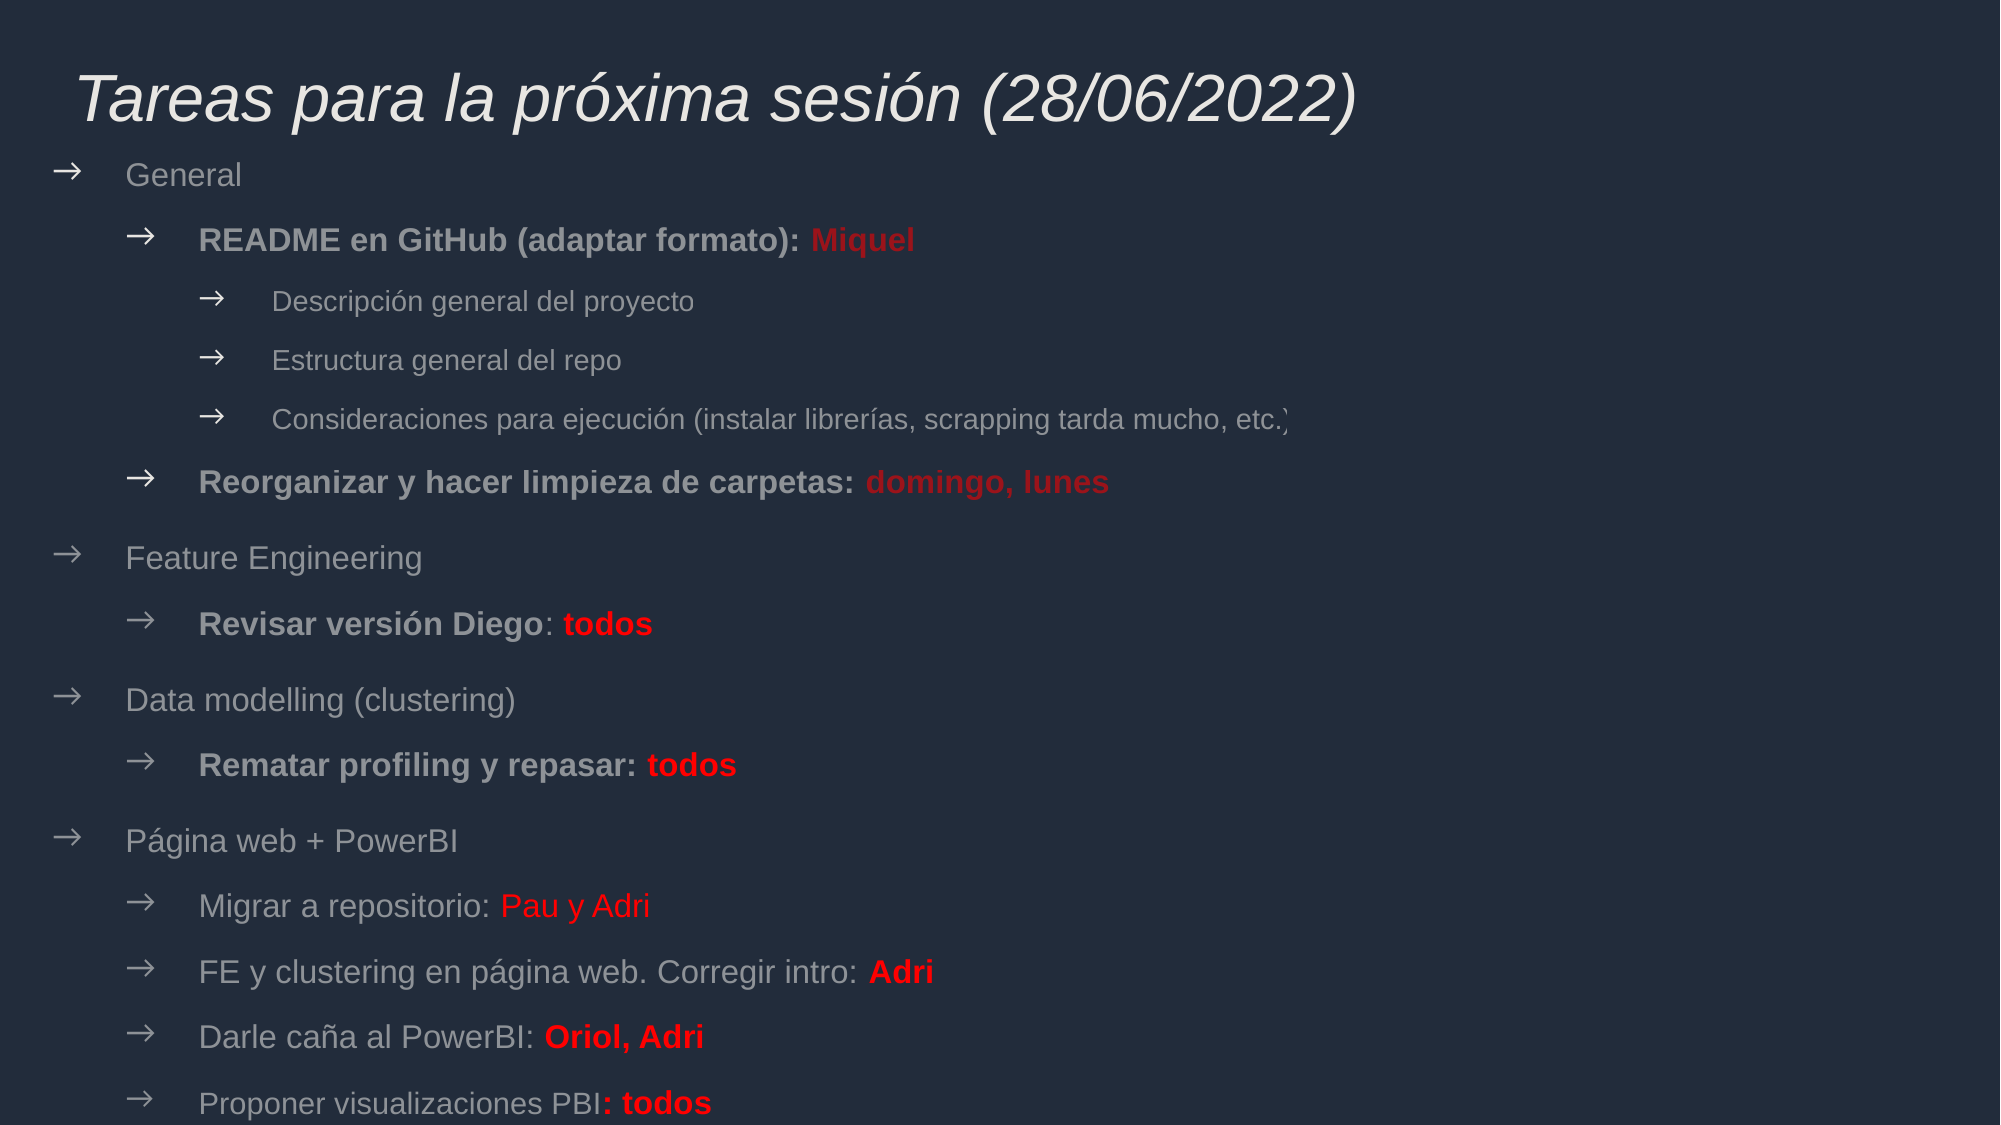

# Tareas para la próxima sesión (28/06/2022)
General
README en GitHub (adaptar formato): Miquel
Descripción general del proyecto
Estructura general del repo
Consideraciones para ejecución (instalar librerías, scrapping tarda mucho, etc.)
Reorganizar y hacer limpieza de carpetas: domingo, lunes
Feature Engineering
Revisar versión Diego: todos
Data modelling (clustering)
Rematar profiling y repasar: todos
Página web + PowerBI
Migrar a repositorio: Pau y Adri
FE y clustering en página web. Corregir intro: Adri
Darle caña al PowerBI: Oriol, Adri
Proponer visualizaciones PBI: todos